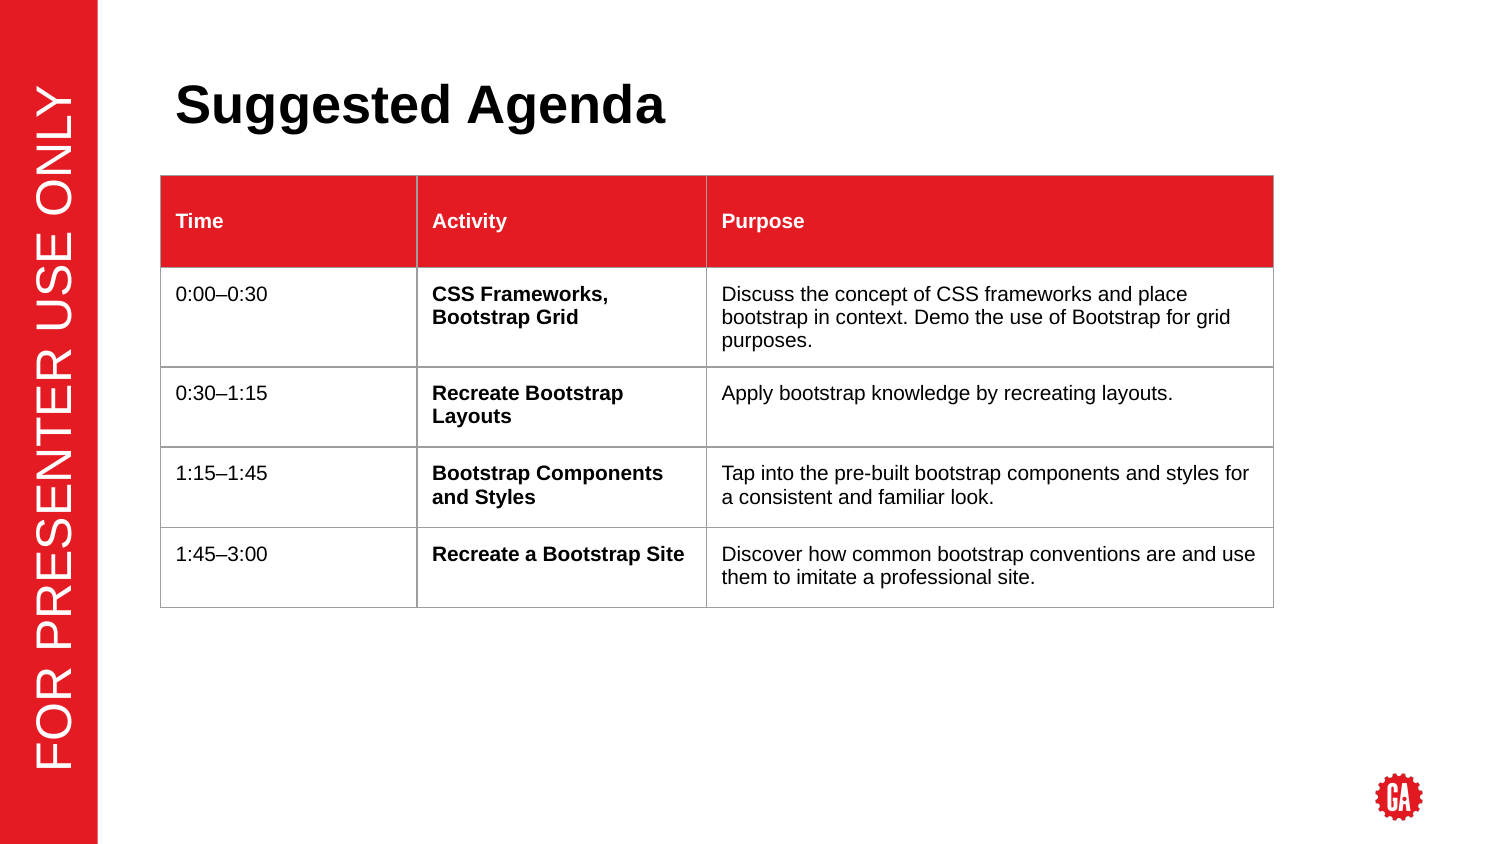

# Suggested Agenda

| Time | Activity | Purpose |
| --- | --- | --- |
| 0:00–0:30 | CSS Frameworks, Bootstrap Grid | Discuss the concept of CSS frameworks and place bootstrap in context. Demo the use of Bootstrap for grid purposes. |
| 0:30–1:15 | Recreate Bootstrap Layouts | Apply bootstrap knowledge by recreating layouts. |
| 1:15–1:45 | Bootstrap Components and Styles | Tap into the pre-built bootstrap components and styles for a consistent and familiar look. |
| 1:45–3:00 | Recreate a Bootstrap Site | Discover how common bootstrap conventions are and use them to imitate a professional site. |